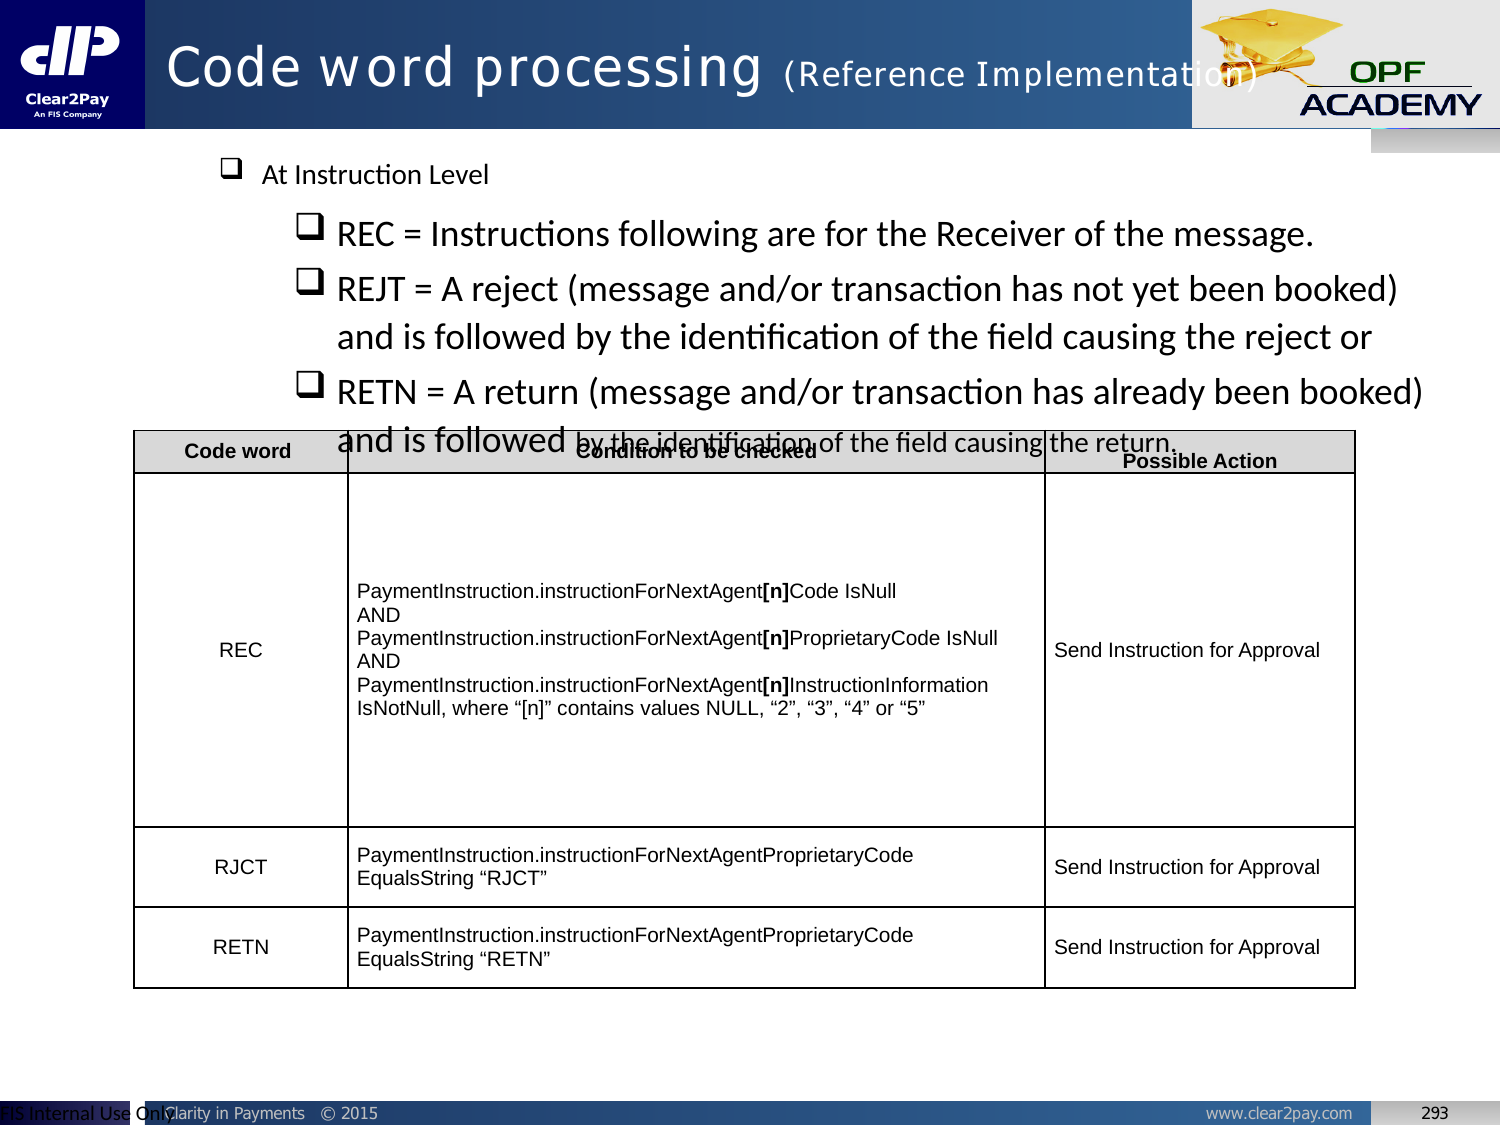

# Code word processing (Reference Implementation)
At Instruction Level
REC = Instructions following are for the Receiver of the message.
REJT = A reject (message and/or transaction has not yet been booked) and is followed by the identification of the field causing the reject or
RETN = A return (message and/or transaction has already been booked) and is followed by the identification of the field causing the return.
| Code word | Condition to be checked | Possible Action |
| --- | --- | --- |
| REC | PaymentInstruction.instructionForNextAgent[n]Code IsNull AND PaymentInstruction.instructionForNextAgent[n]ProprietaryCode IsNull AND PaymentInstruction.instructionForNextAgent[n]InstructionInformation IsNotNull, where “[n]” contains values NULL, “2”, “3”, “4” or “5” | Send Instruction for Approval |
| RJCT | PaymentInstruction.instructionForNextAgentProprietaryCode EqualsString “RJCT” | Send Instruction for Approval |
| RETN | PaymentInstruction.instructionForNextAgentProprietaryCode EqualsString “RETN” | Send Instruction for Approval |